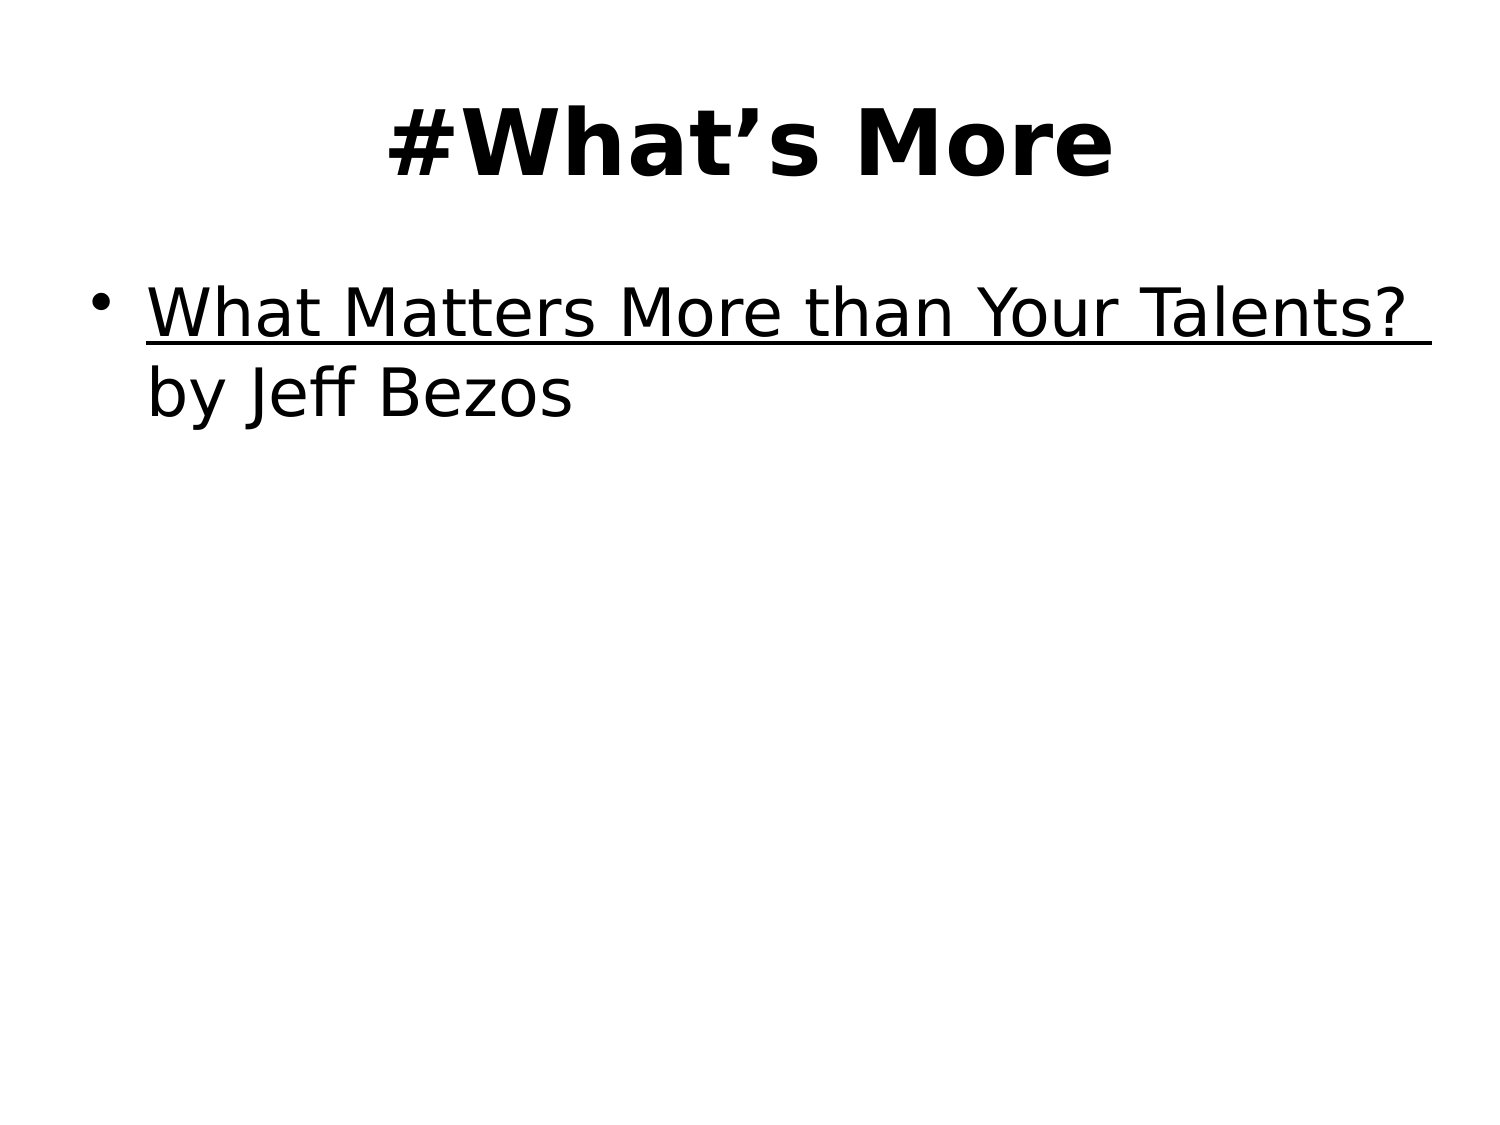

# #What’s More
What Matters More than Your Talents? by Jeff Bezos